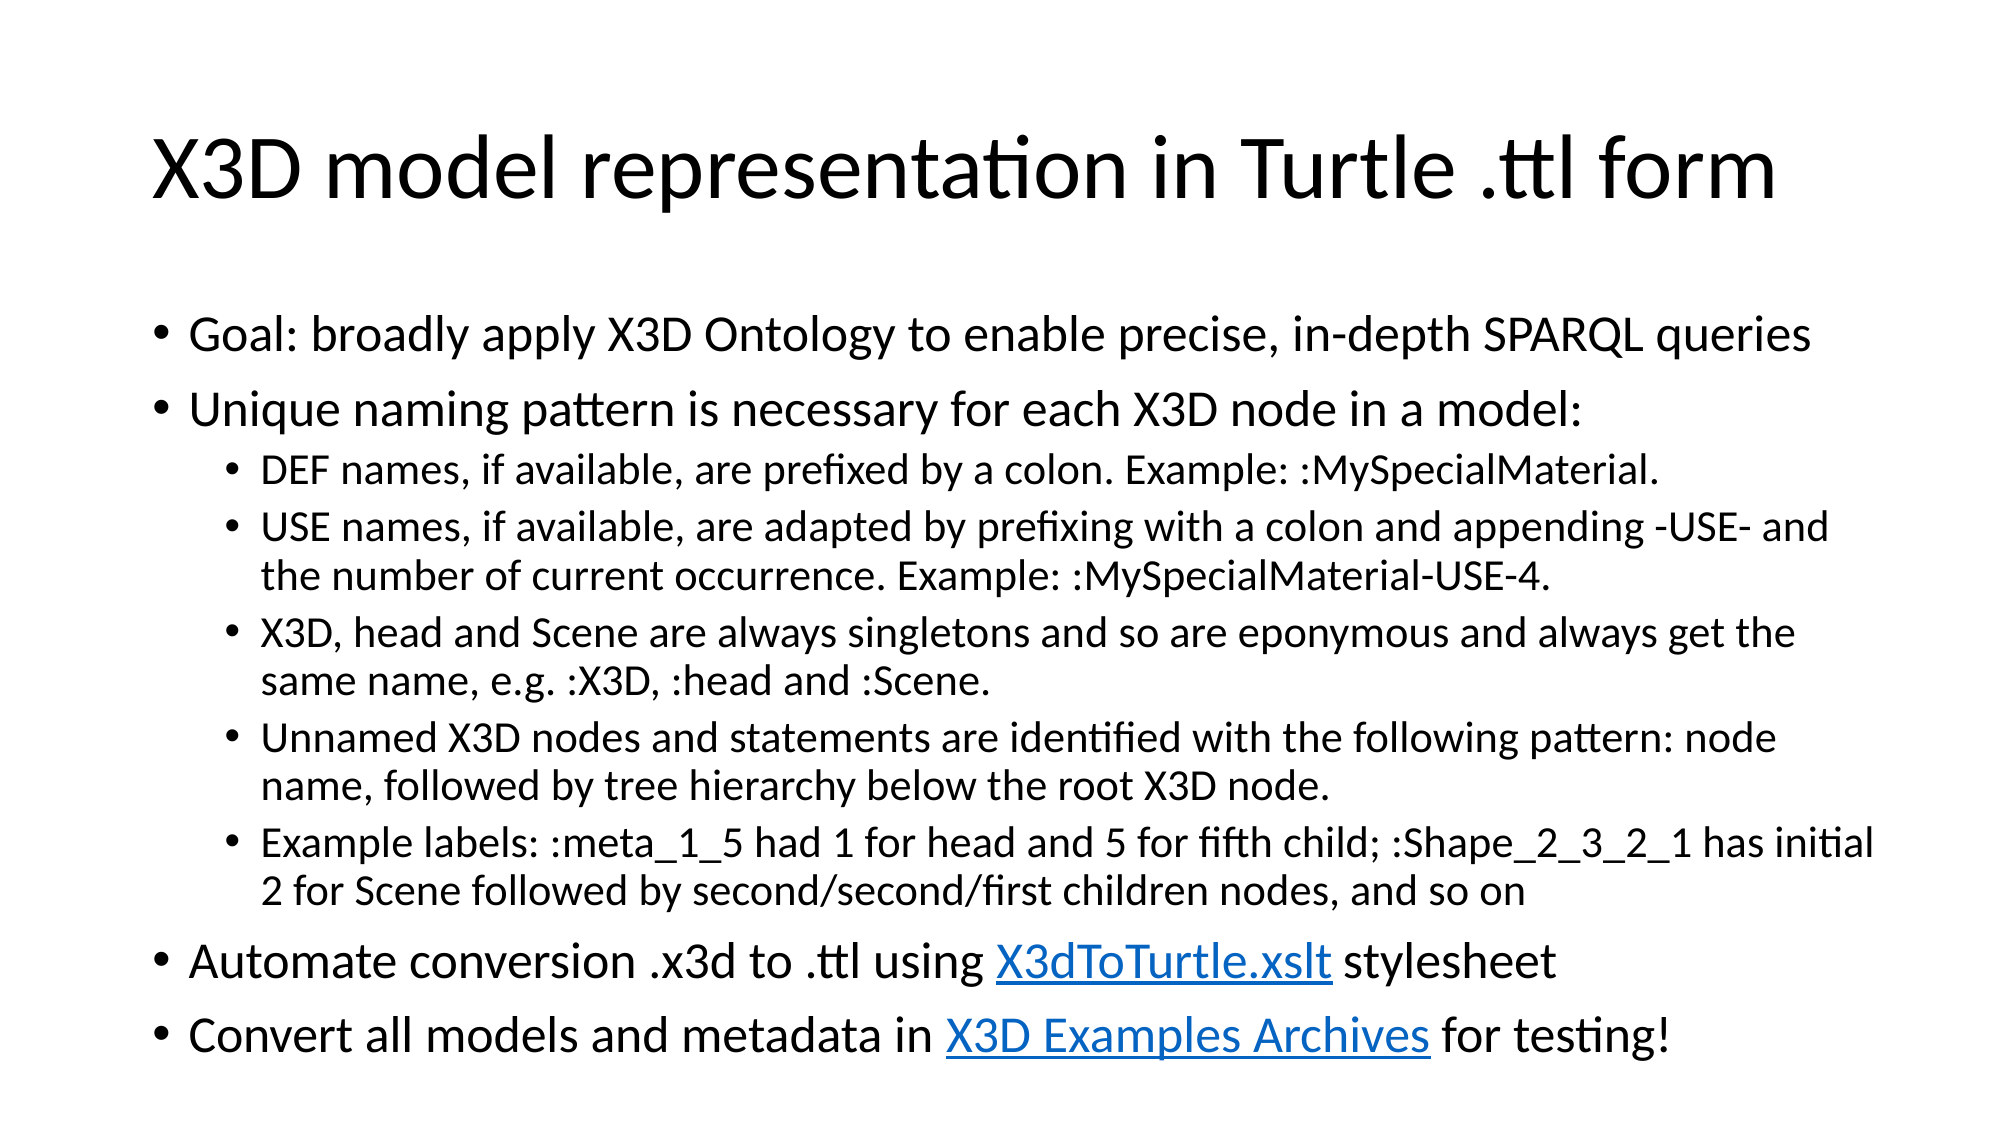

# X3D model representation in Turtle .ttl form
Goal: broadly apply X3D Ontology to enable precise, in-depth SPARQL queries
Unique naming pattern is necessary for each X3D node in a model:
DEF names, if available, are prefixed by a colon. Example: :MySpecialMaterial.
USE names, if available, are adapted by prefixing with a colon and appending -USE- and the number of current occurrence. Example: :MySpecialMaterial-USE-4.
X3D, head and Scene are always singletons and so are eponymous and always get the same name, e.g. :X3D, :head and :Scene.
Unnamed X3D nodes and statements are identified with the following pattern: node name, followed by tree hierarchy below the root X3D node.
Example labels: :meta_1_5 had 1 for head and 5 for fifth child; :Shape_2_3_2_1 has initial 2 for Scene followed by second/second/first children nodes, and so on
Automate conversion .x3d to .ttl using X3dToTurtle.xslt stylesheet
Convert all models and metadata in X3D Examples Archives for testing!